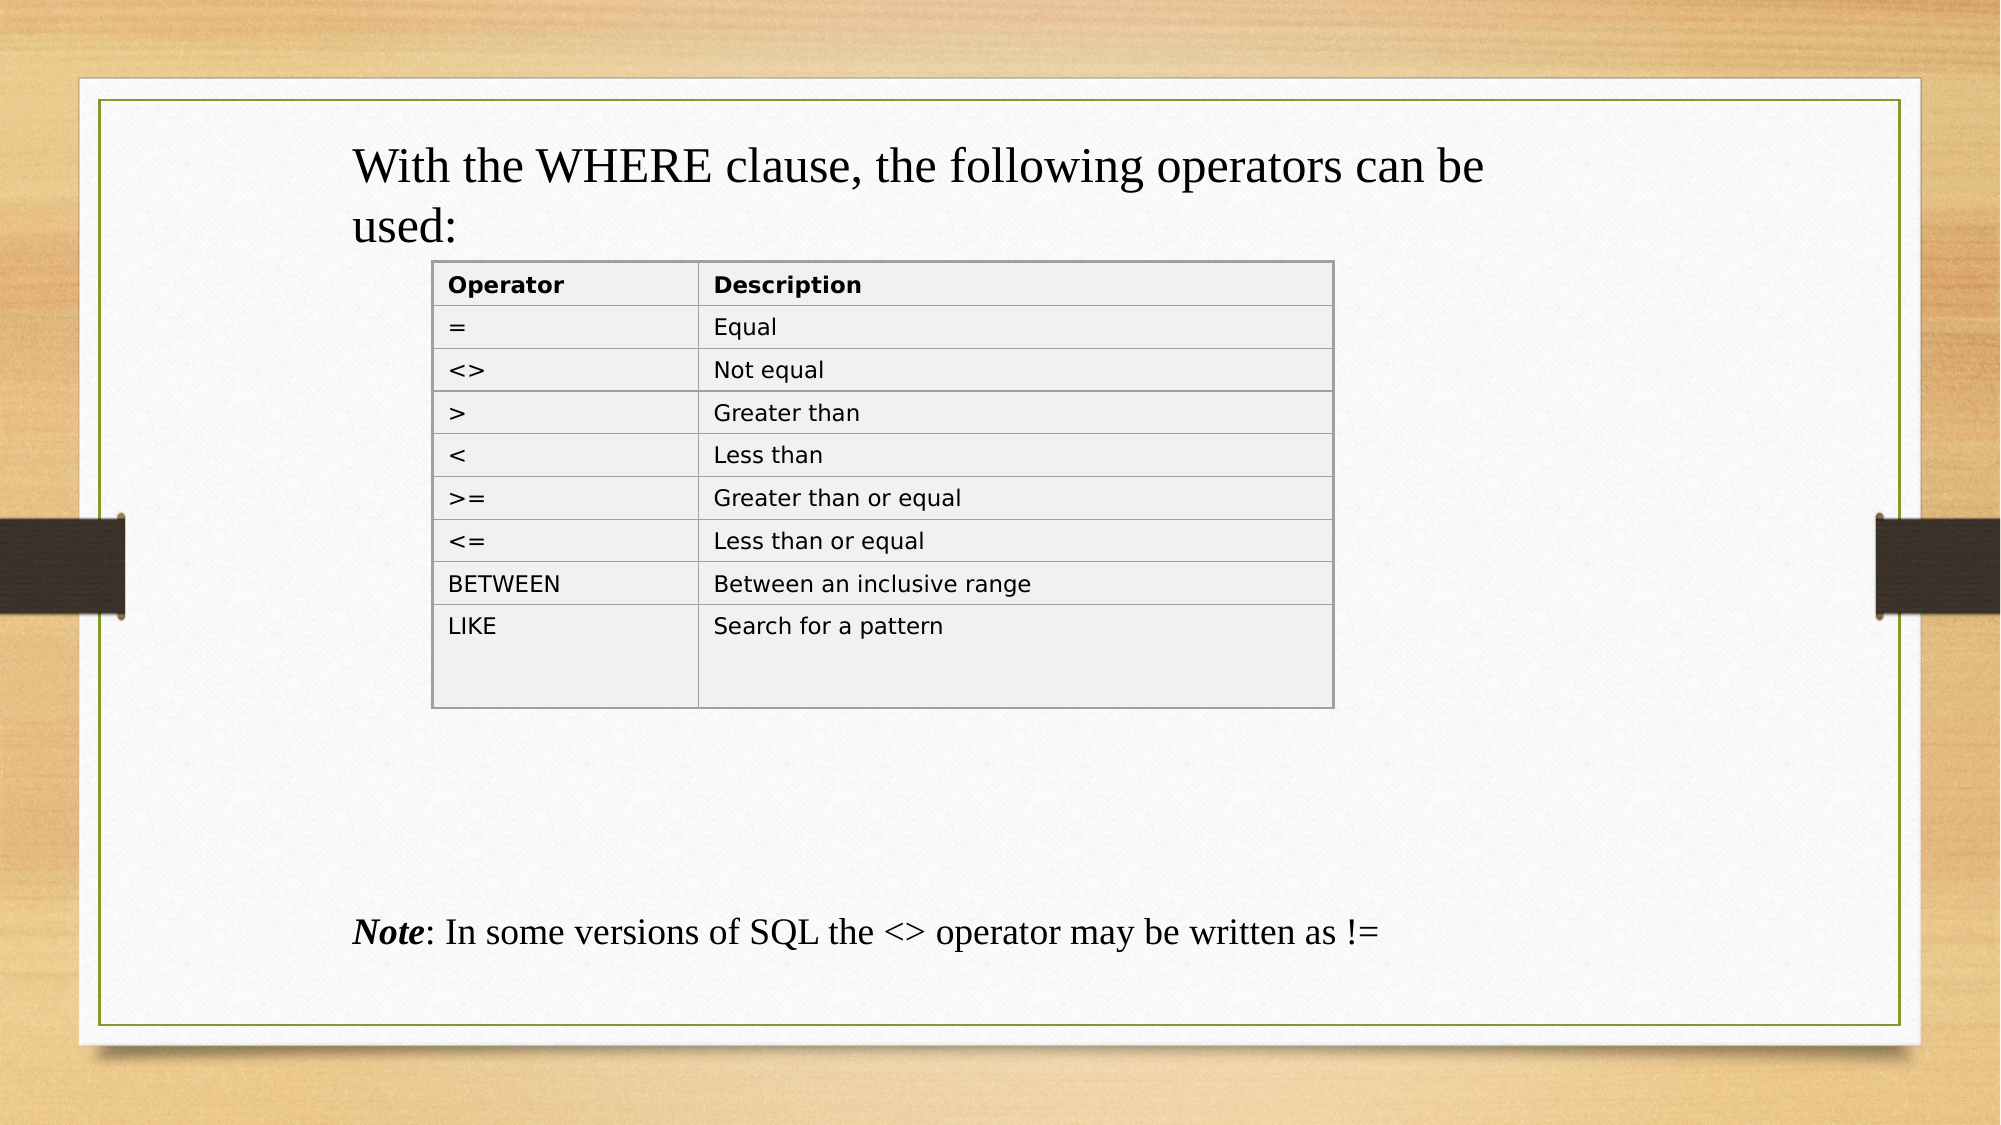

With the WHERE clause, the following operators can be used:

Operator

Description

=

Equal

<>

Not equal

>

Greater than

<

Less than

>=

Greater than or equal

<=

Less than or equal

BETWEEN

Between an inclusive range

LIKE

Search for a pattern

Note: In some versions of SQL the <> operator may be written as !=